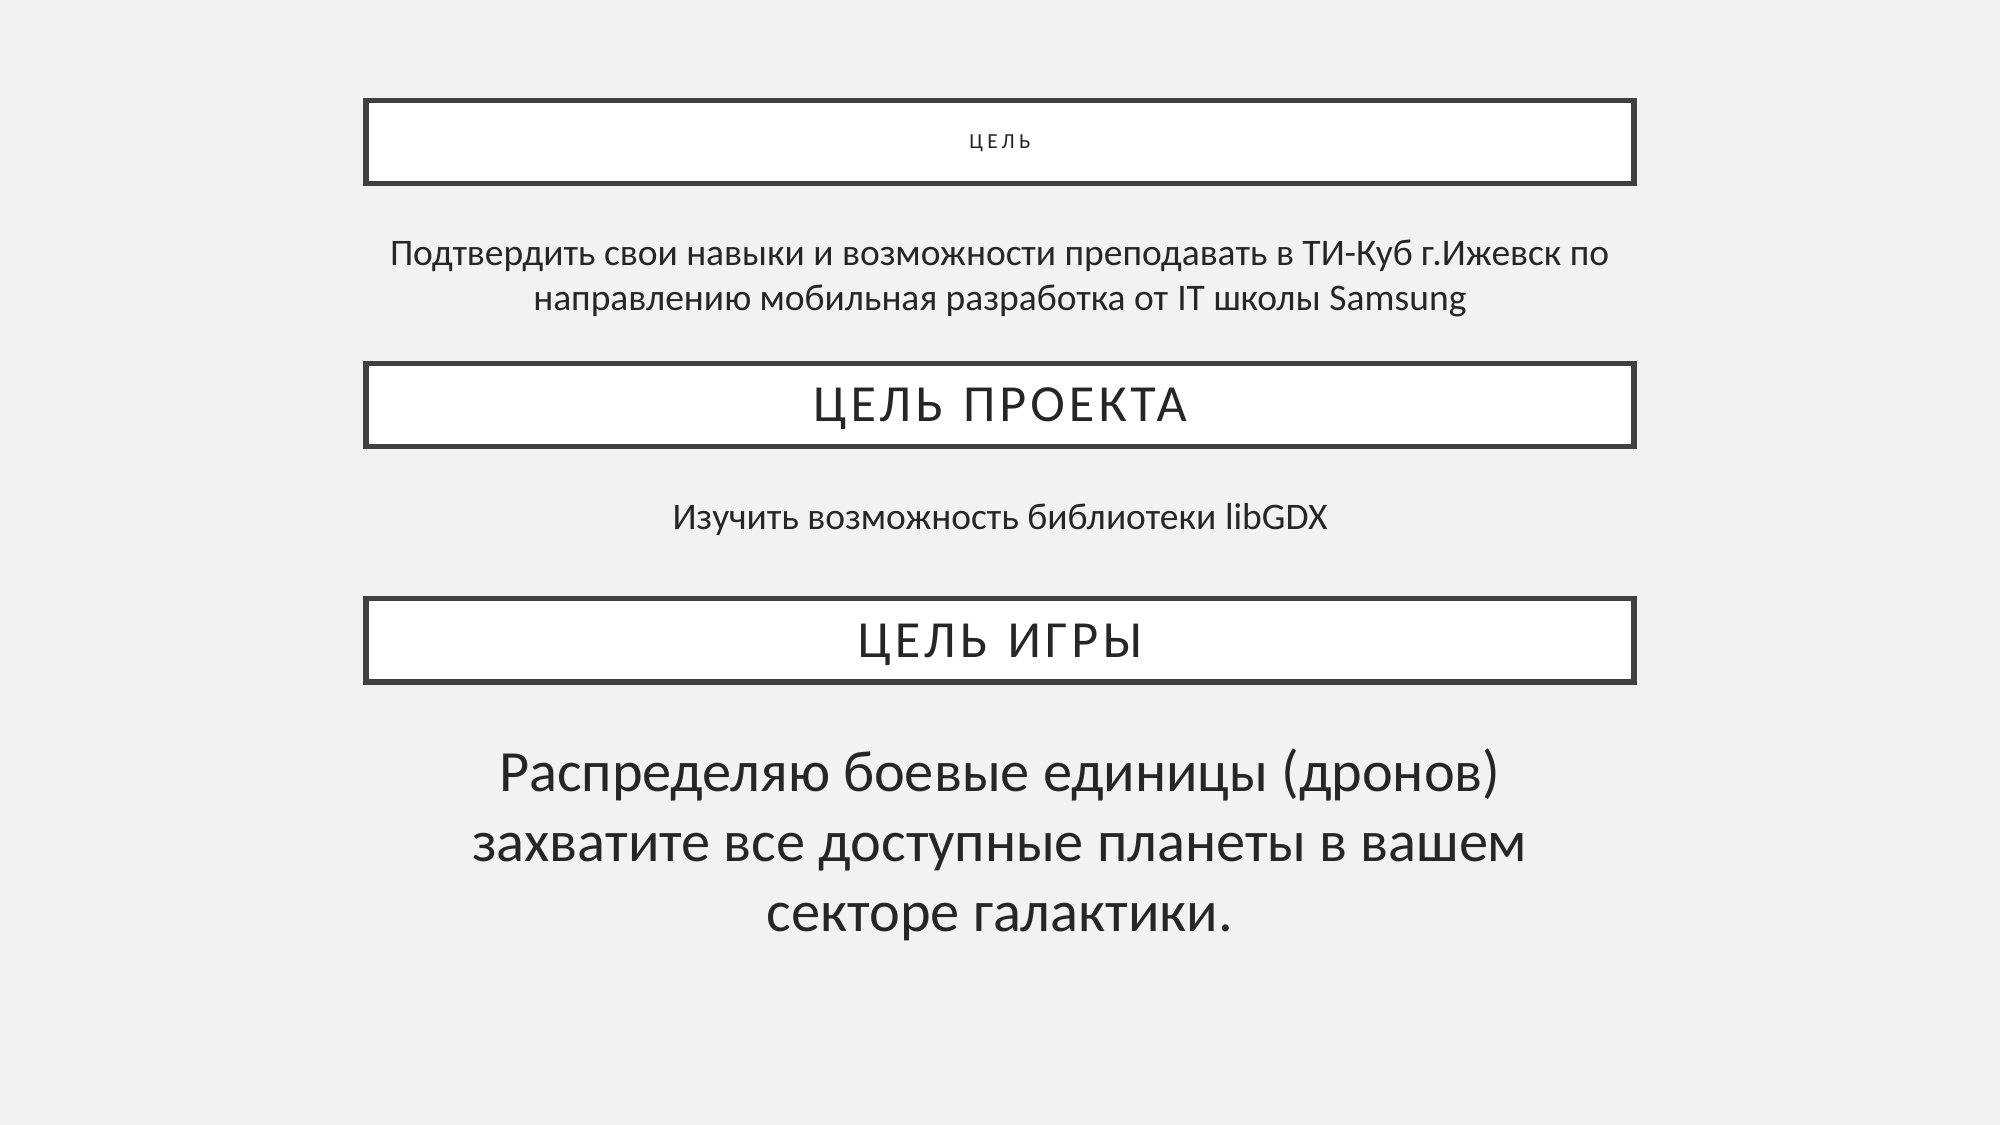

# Цель
Подтвердить свои навыки и возможности преподавать в ТИ-Куб г.Ижевск по направлению мобильная разработка от IT школы Samsung

Цель проекта
Изучить возможность библиотеки libGDX

Цель игры
Распределяю боевые единицы (дронов) захватите все доступные планеты в вашем секторе галактики.